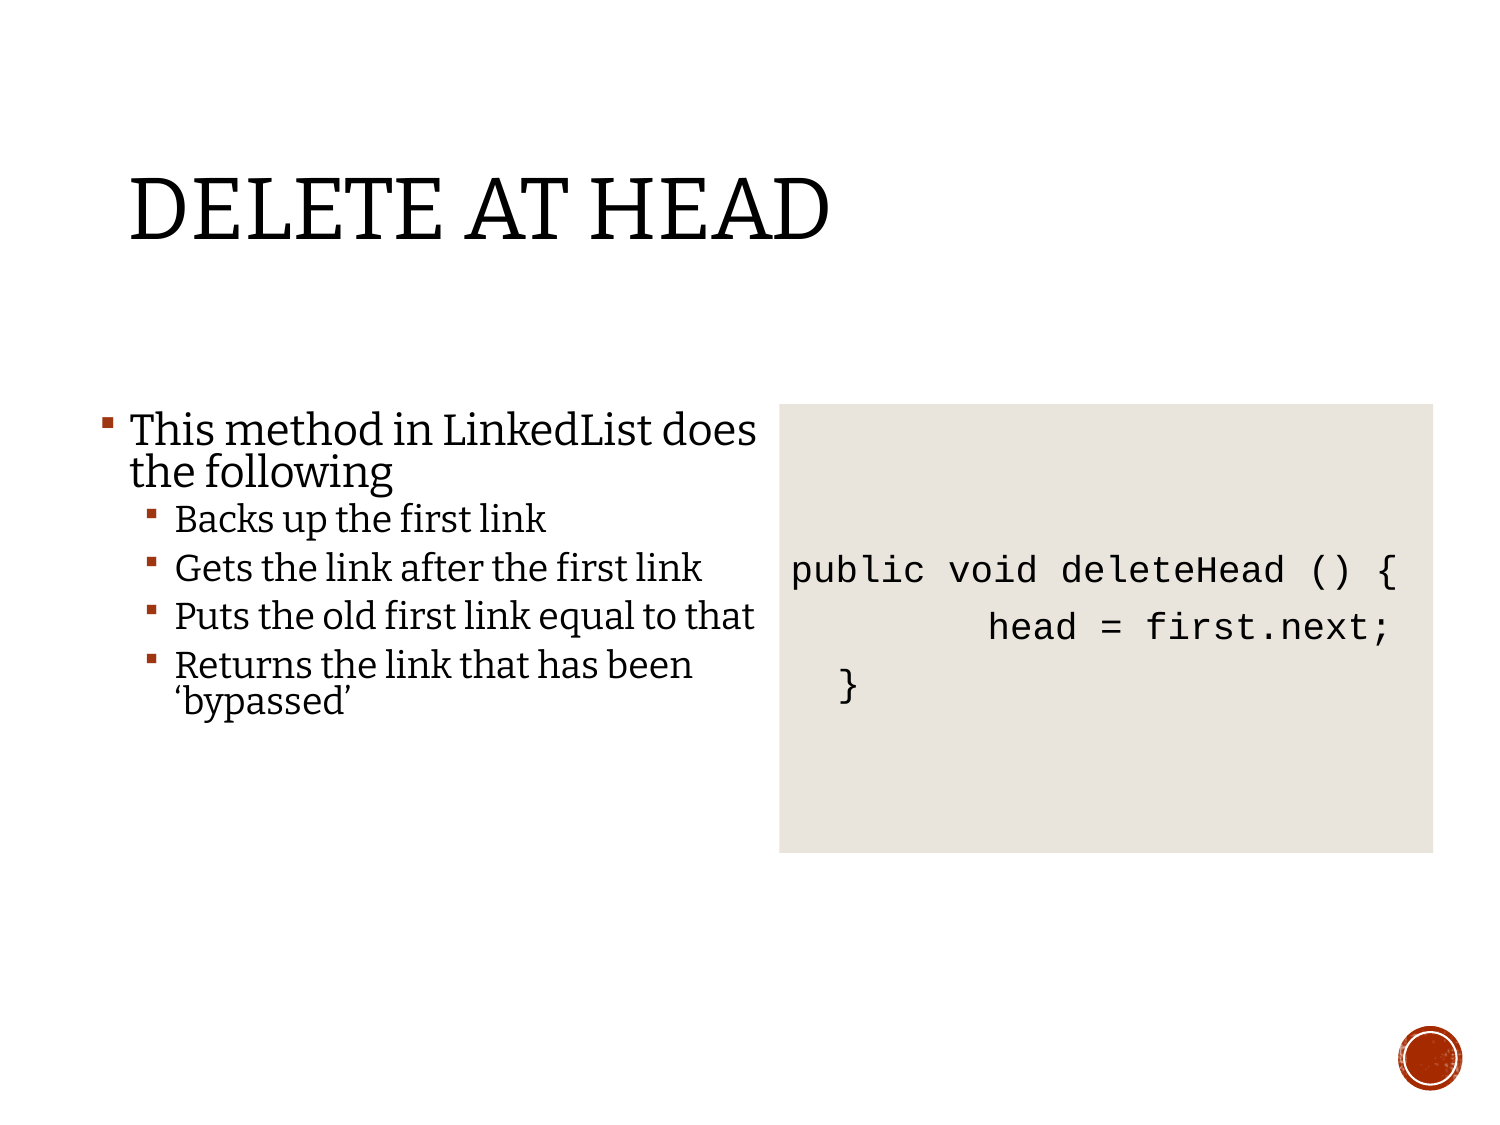

# Delete at Head
public void deleteHead () {
		head = first.next;
	}
This method in LinkedList does the following
Backs up the first link
Gets the link after the first link
Puts the old first link equal to that
Returns the link that has been ‘bypassed’